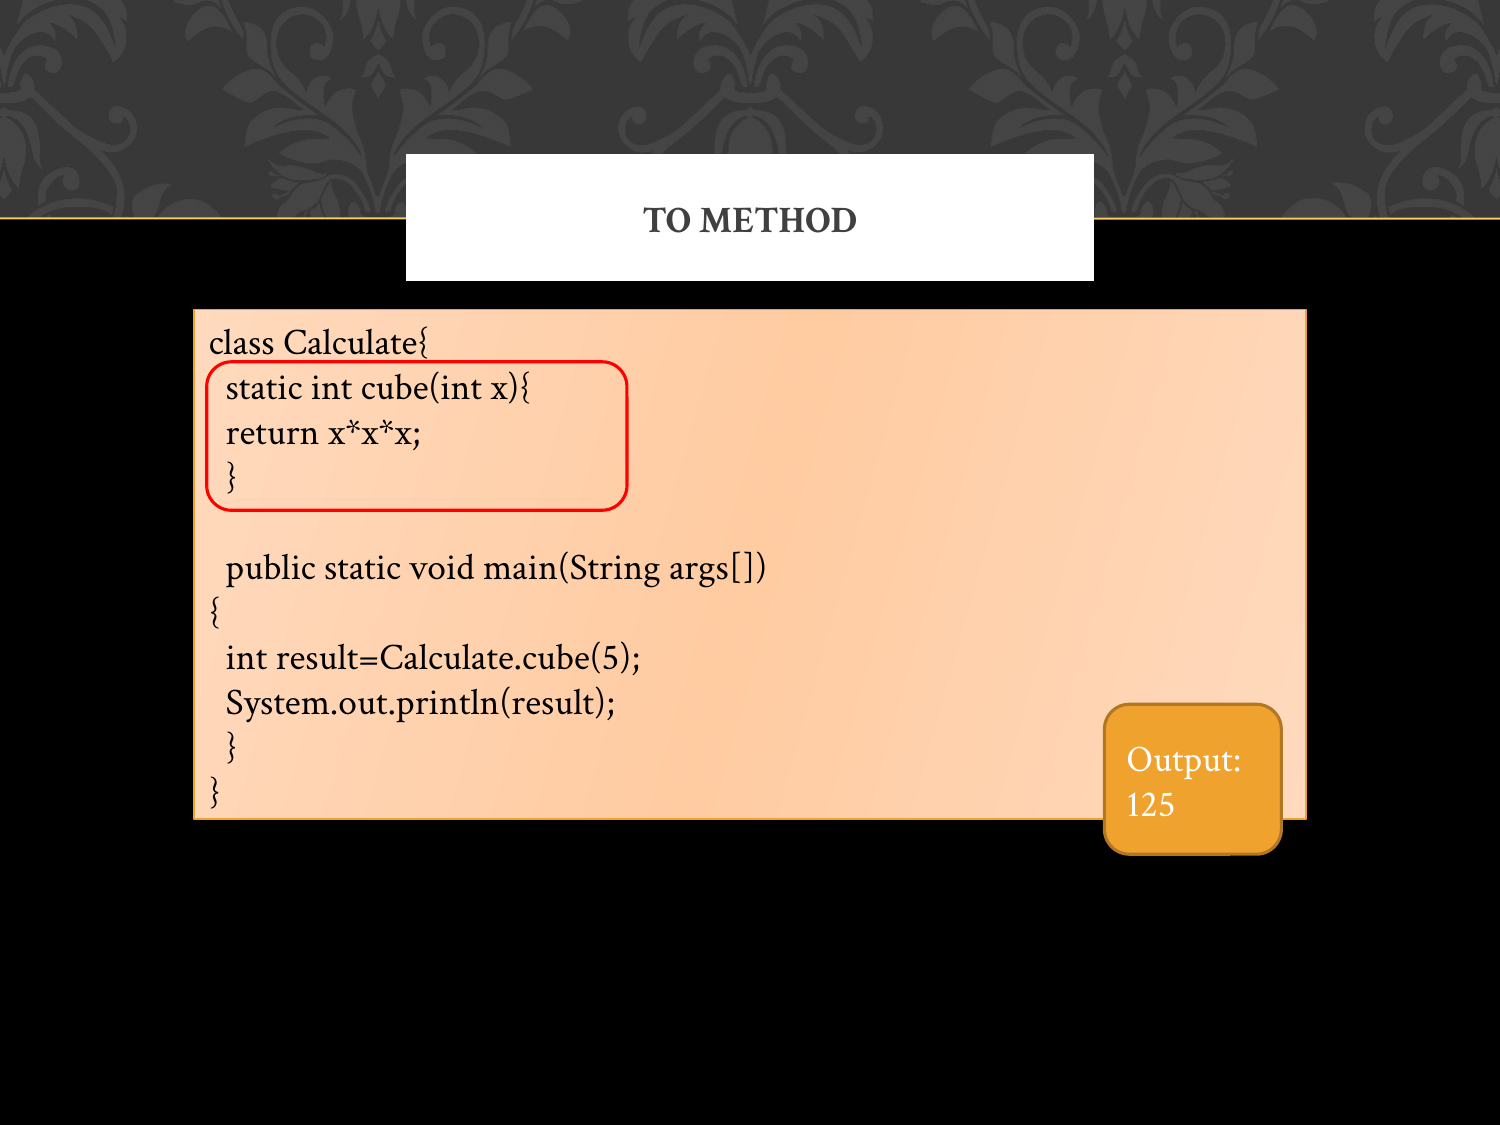

# to method
class Calculate{
  static int cube(int x){
  return x*x*x;
  }

  public static void main(String args[])
{
  int result=Calculate.cube(5);
  System.out.println(result);
  }
}

Output:
125